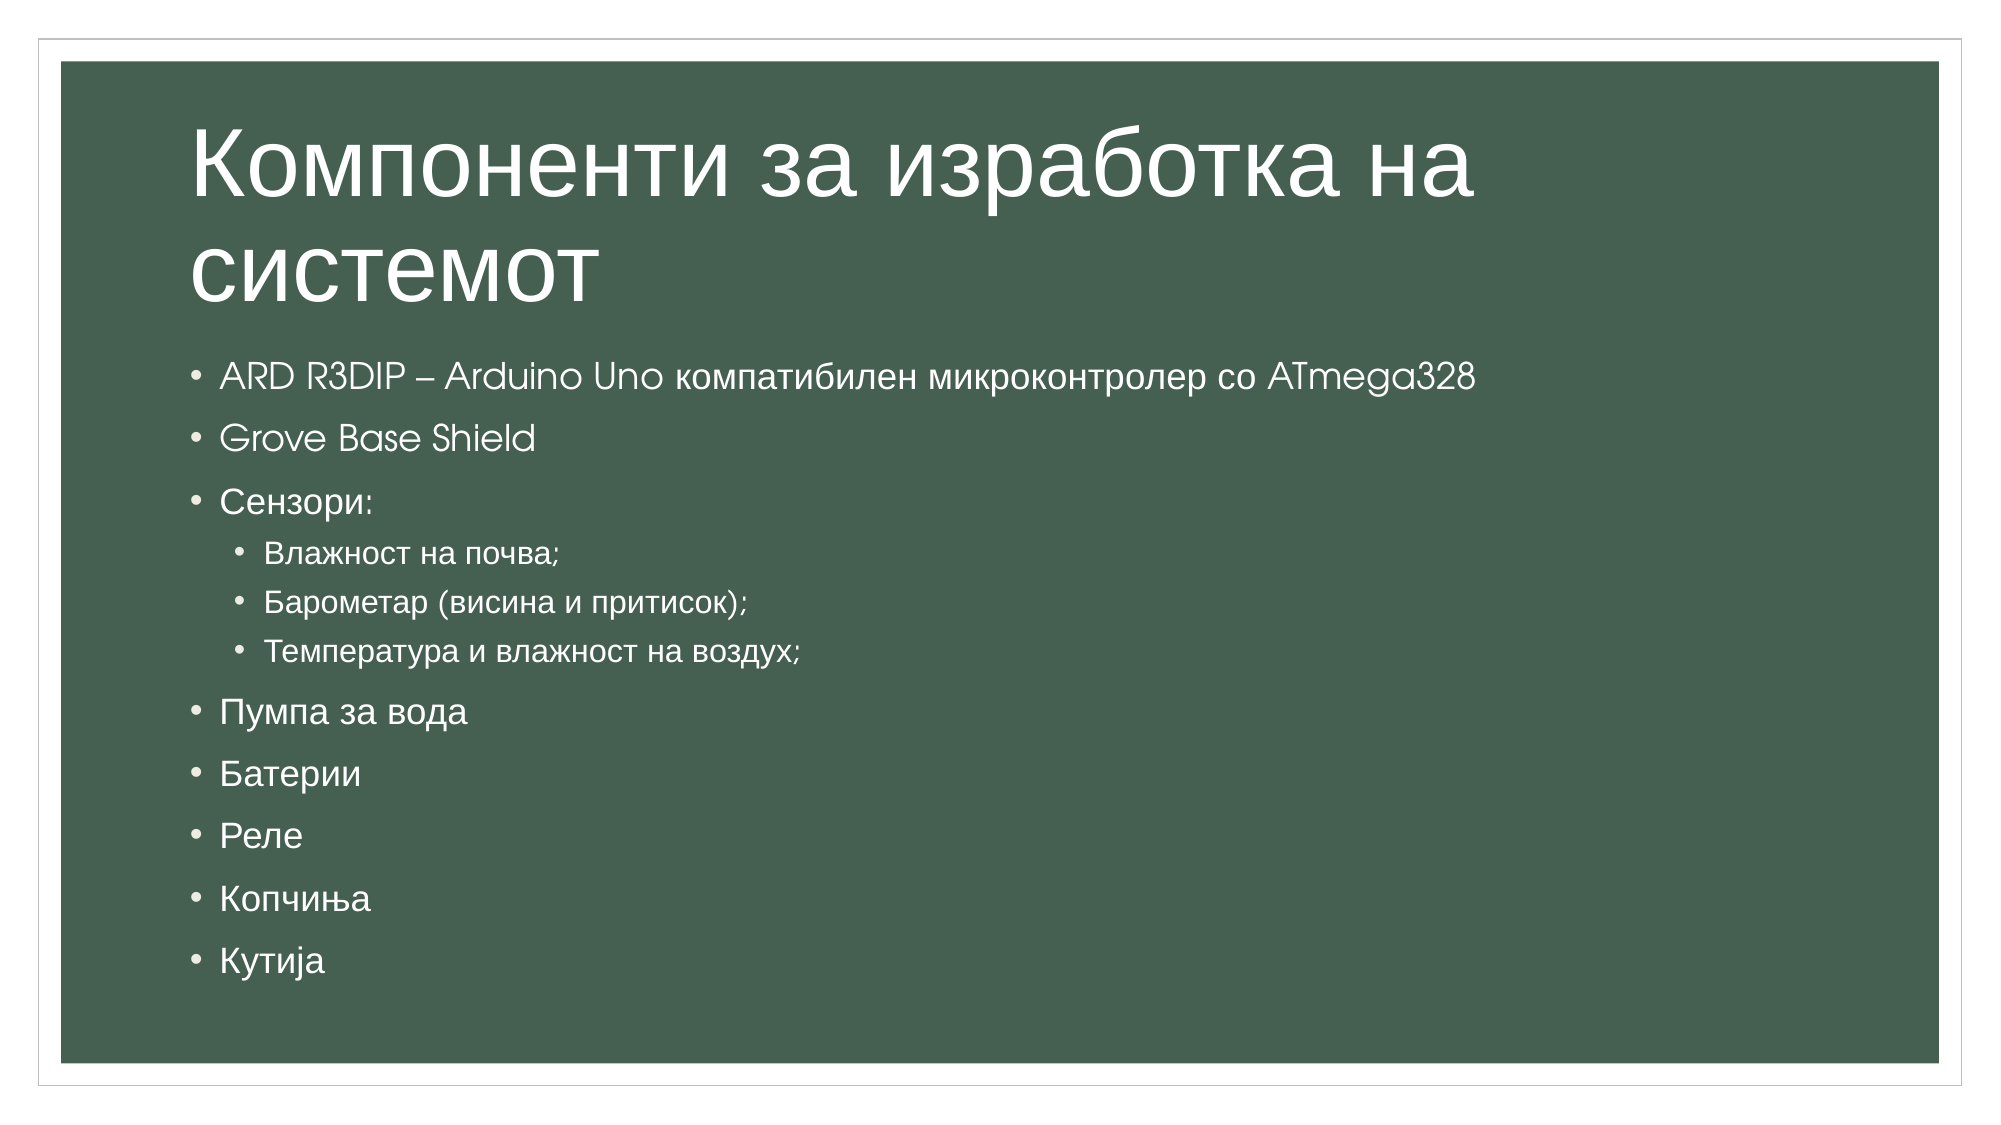

# Компоненти за изработка на системот
ARD R3DIP – Arduino Uno компатибилен микроконтролер со ATmega328
Grove Base Shield
Сензори:
Влажност на почва;
Барометар (висина и притисок);
Температура и влажност на воздух;
Пумпа за вода
Батерии
Реле
Копчиња
Кутија